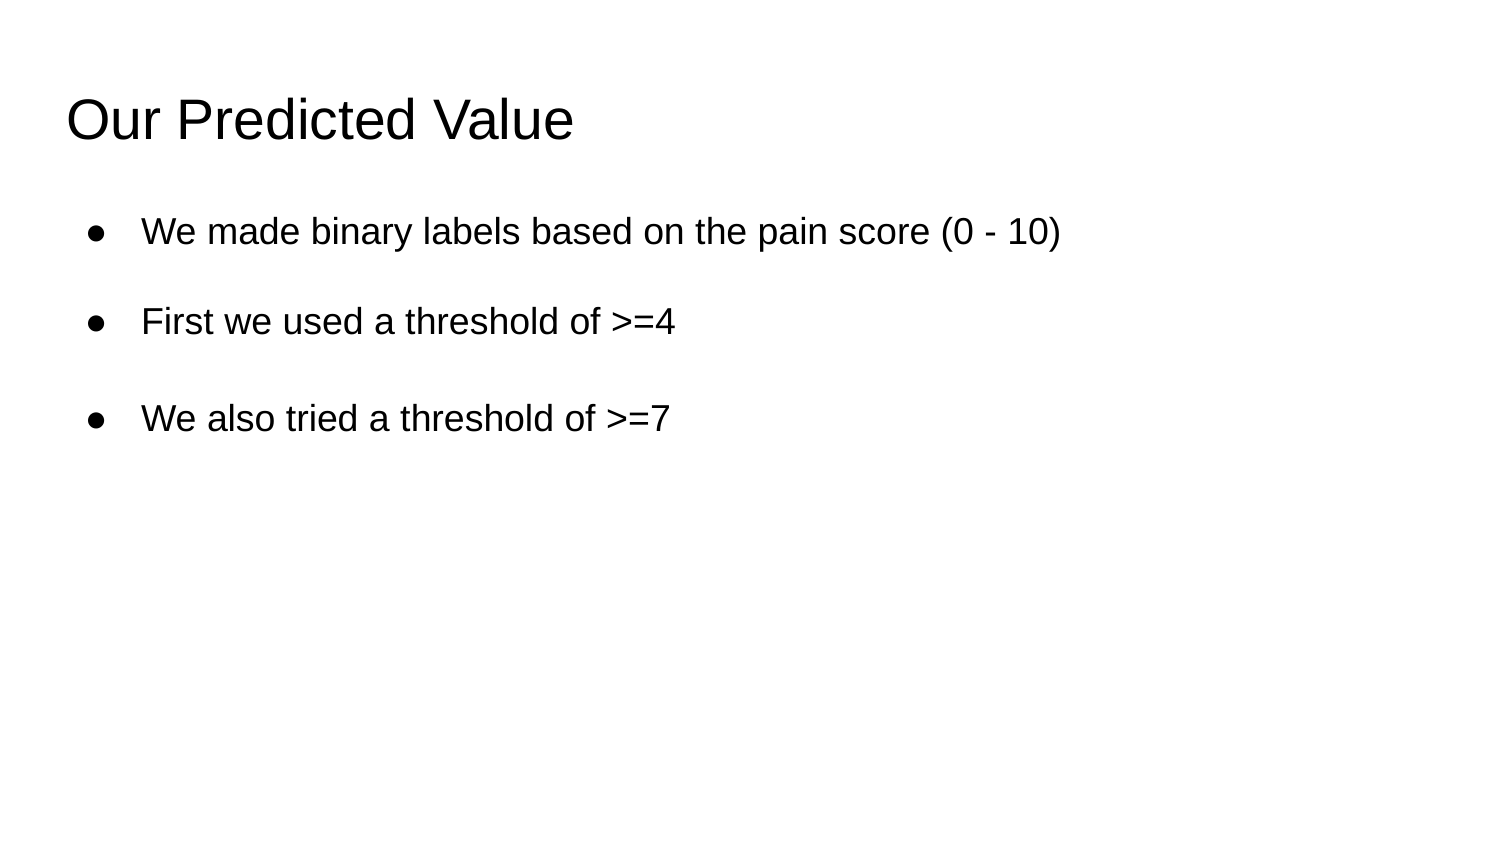

# Our Predicted Value

We made binary labels based on the pain score (0 - 10)
First we used a threshold of >=4
We also tried a threshold of >=7